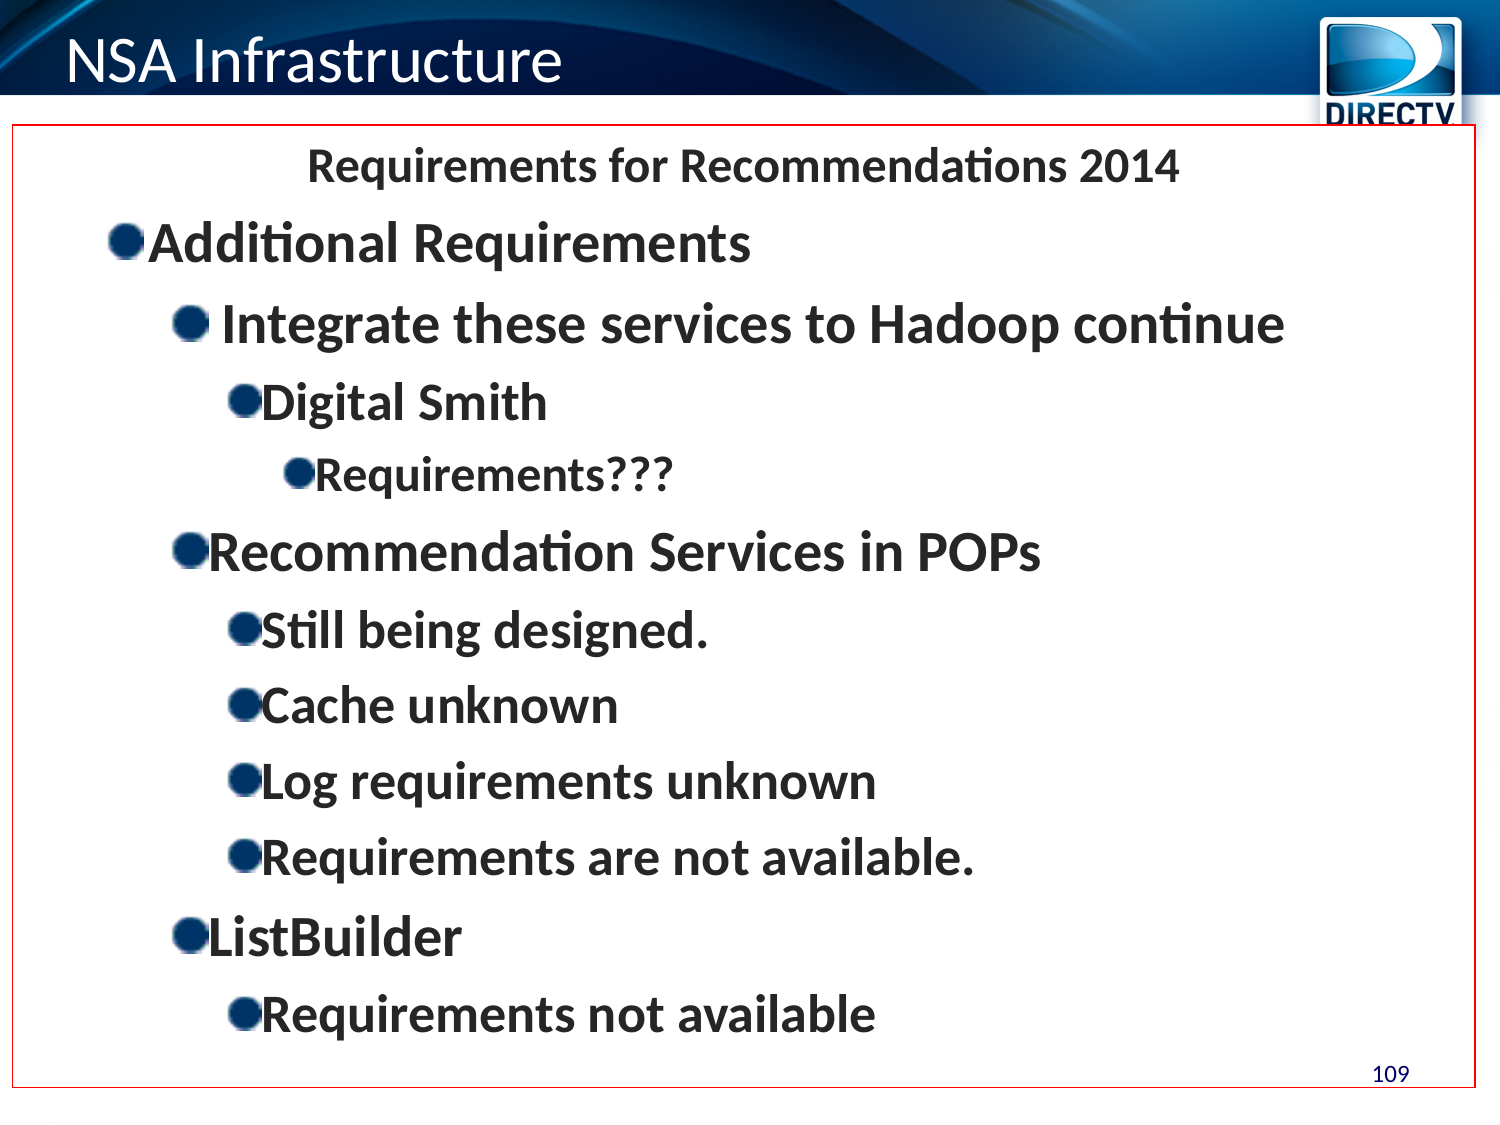

# NSA Infrastructure
Requirements for Recommendations 2014
Additional Requirements
 Integrate these services to Hadoop continue
Digital Smith
Requirements???
Recommendation Services in POPs
Still being designed.
Cache unknown
Log requirements unknown
Requirements are not available.
ListBuilder
Requirements not available

109